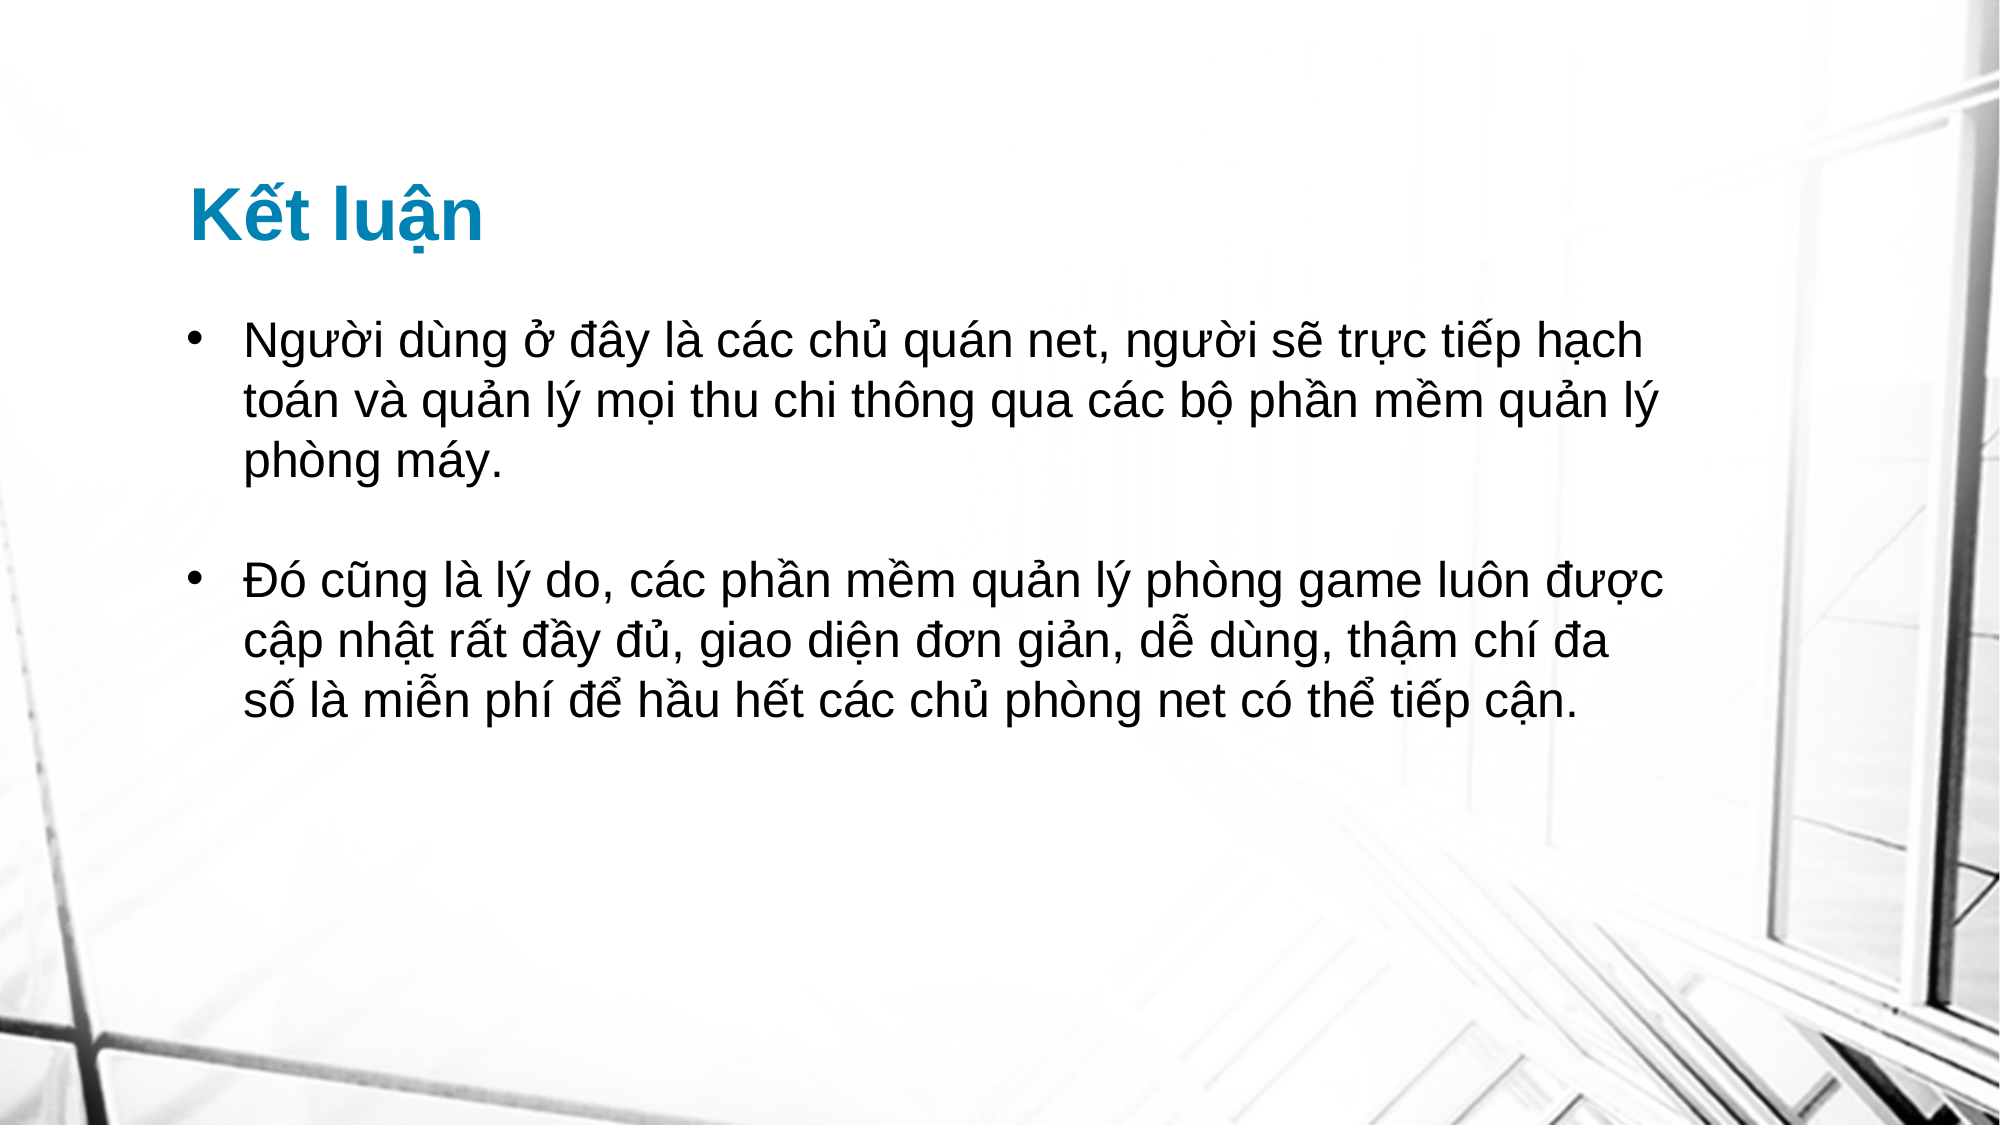

# Kết luận
Người dùng ở đây là các chủ quán net, người sẽ trực tiếp hạch toán và quản lý mọi thu chi thông qua các bộ phần mềm quản lý phòng máy.

Đó cũng là lý do, các phần mềm quản lý phòng game luôn được cập nhật rất đầy đủ, giao diện đơn giản, dễ dùng, thậm chí đa số là miễn phí để hầu hết các chủ phòng net có thể tiếp cận.